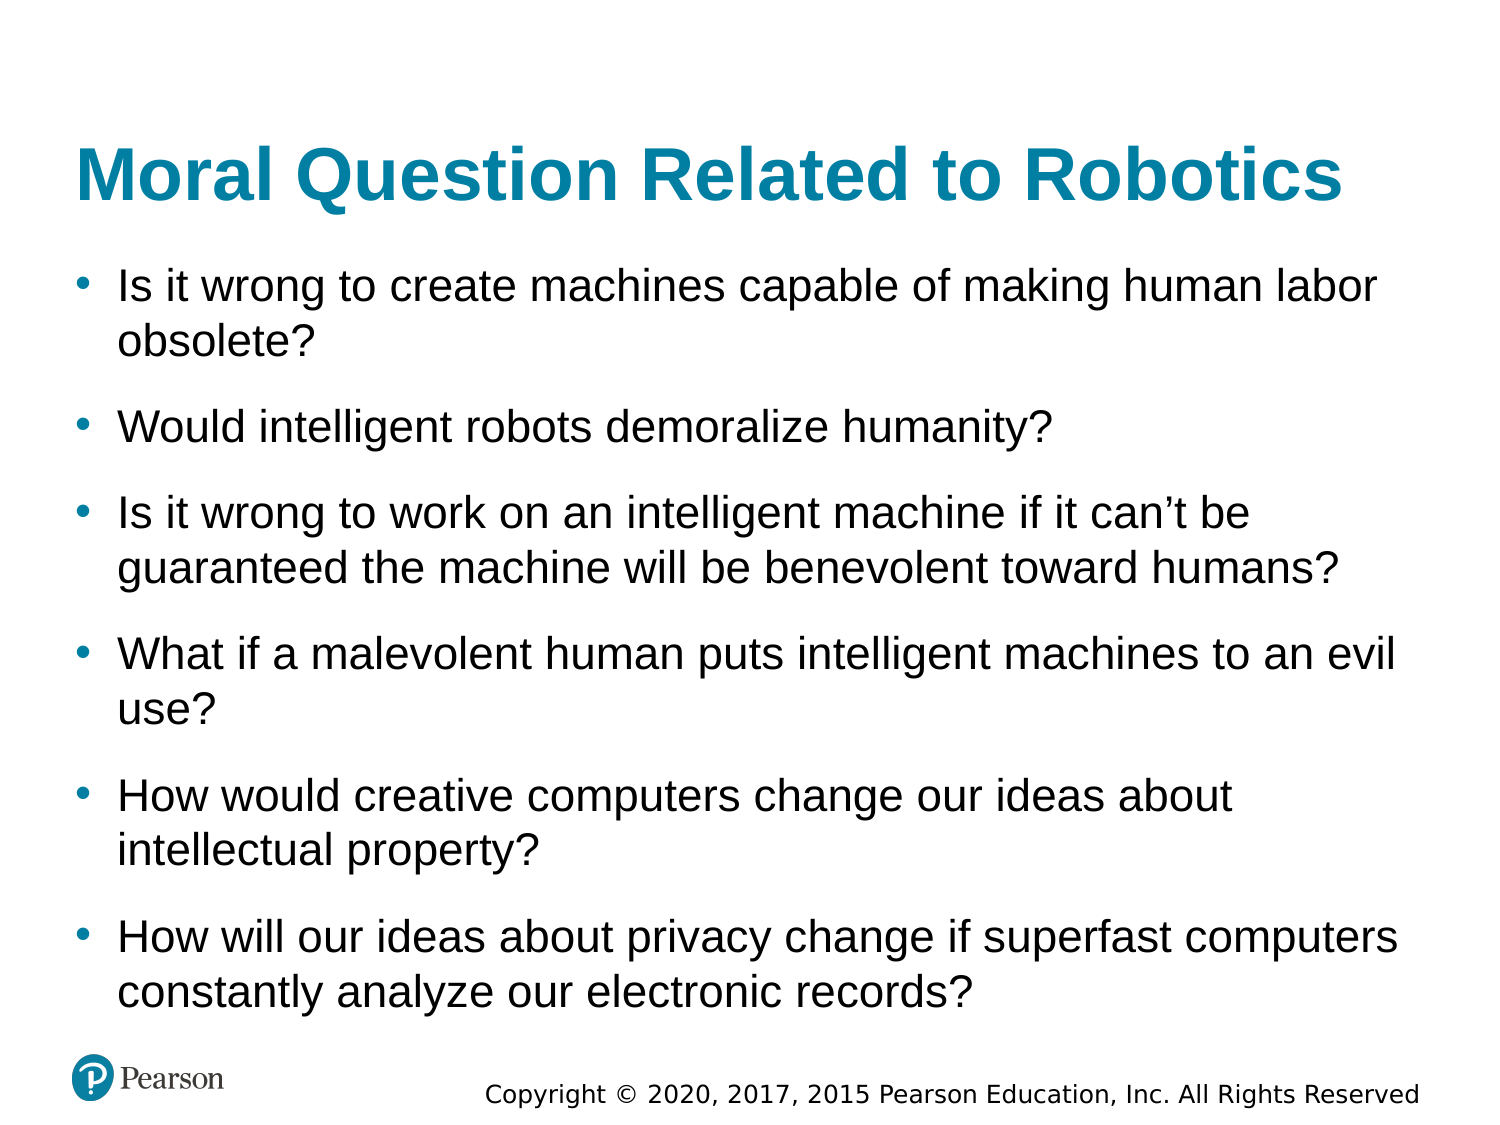

# Moral Question Related to Robotics
Is it wrong to create machines capable of making human labor obsolete?
Would intelligent robots demoralize humanity?
Is it wrong to work on an intelligent machine if it can’t be guaranteed the machine will be benevolent toward humans?
What if a malevolent human puts intelligent machines to an evil use?
How would creative computers change our ideas about intellectual property?
How will our ideas about privacy change if superfast computers constantly analyze our electronic records?